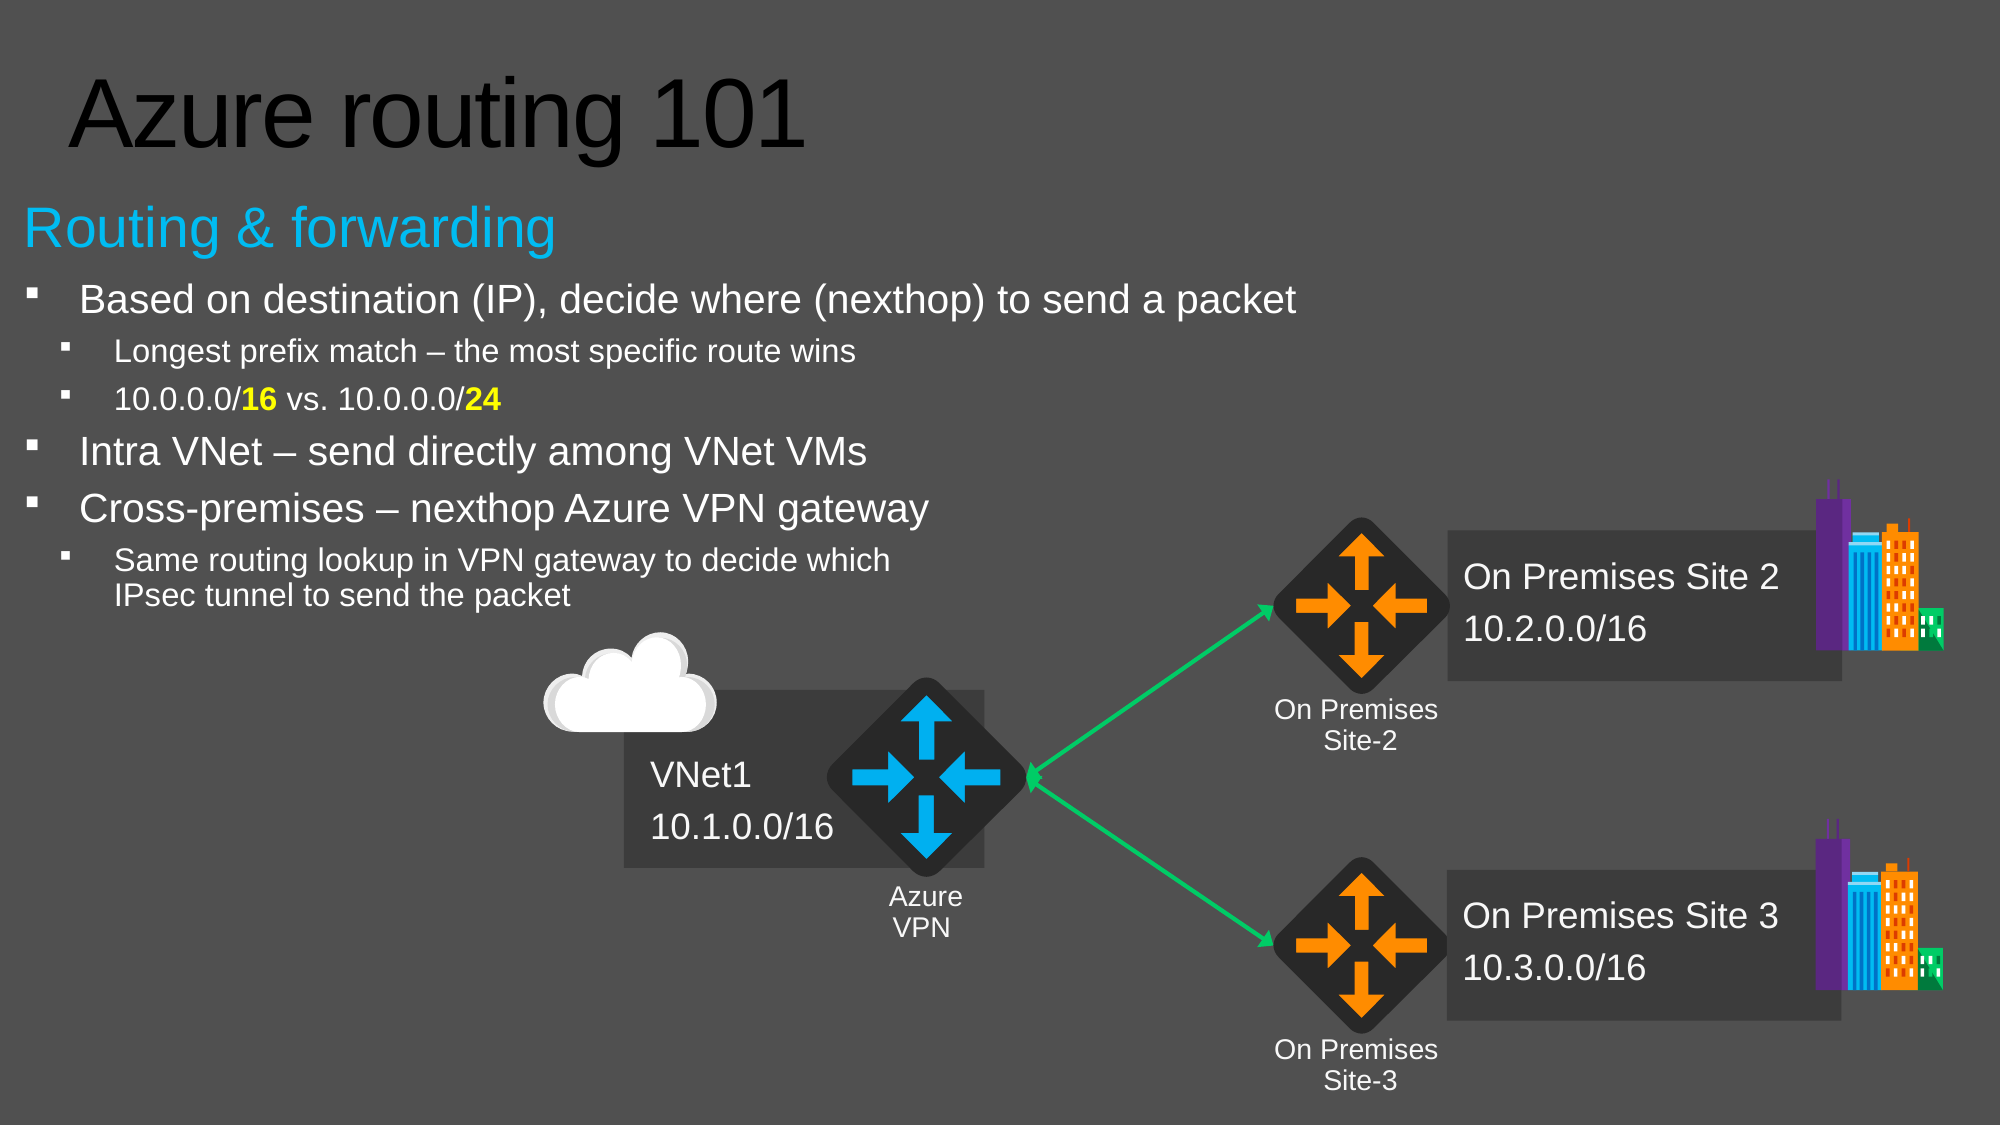

# Azure routing 101
Routing & forwarding
Based on destination (IP), decide where (nexthop) to send a packet
Longest prefix match – the most specific route wins
10.0.0.0/16 vs. 10.0.0.0/24
Intra VNet – send directly among VNet VMs
Cross-premises – nexthop Azure VPN gateway
Same routing lookup in VPN gateway to decide which
IPsec tunnel to send the packet

On Premises Site 2
10.2.0.0/16

On Premises
Site-2

Azure
VPN

VNet1
10.1.0.0/16

On Premises Site 3
10.3.0.0/16

On Premises
Site-3